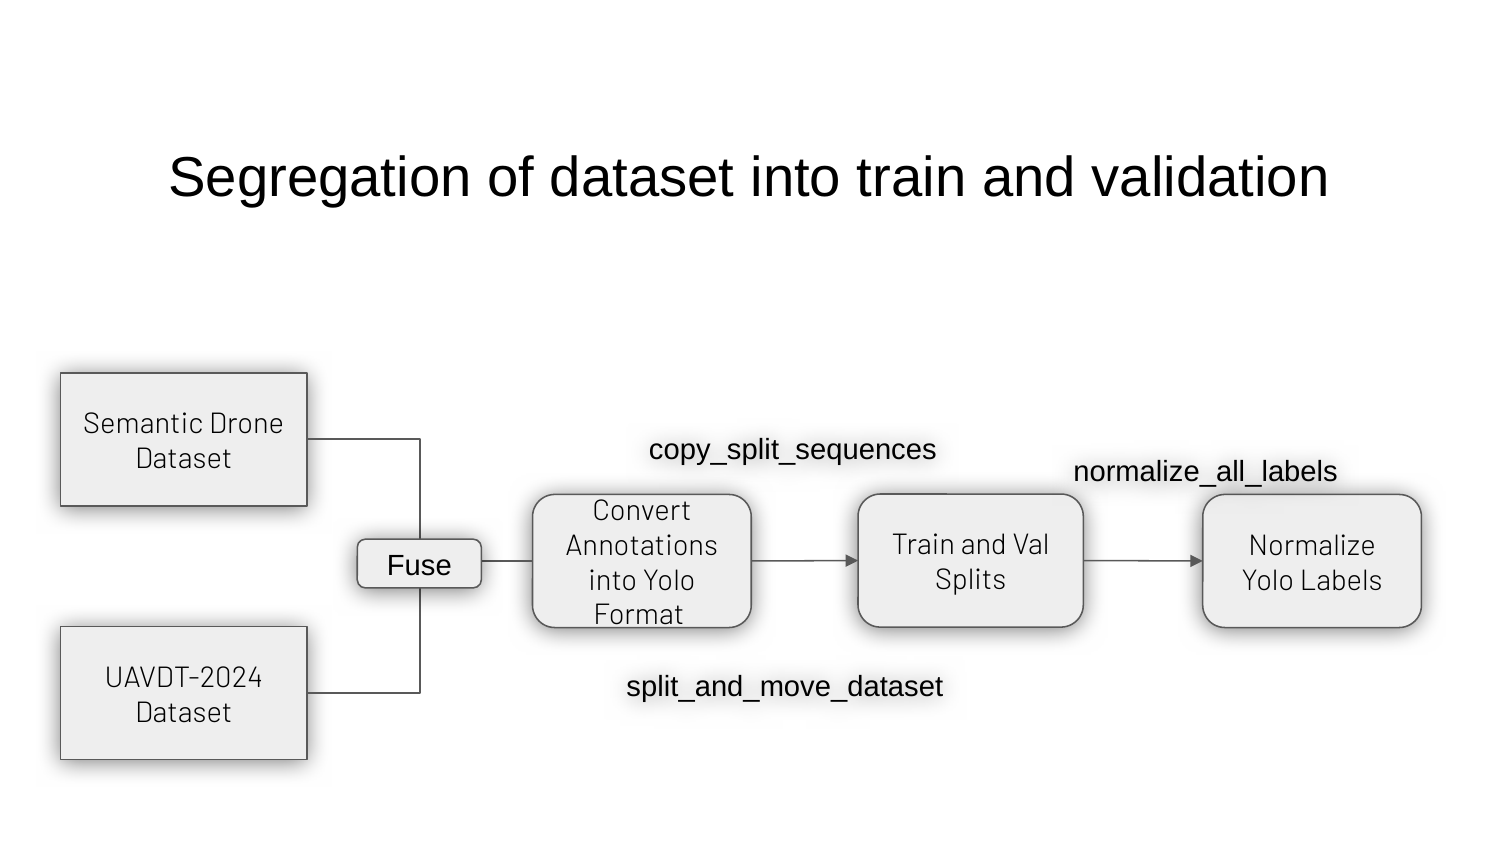

# Segregation of dataset into train and validation
Semantic Drone Dataset
copy_split_sequences

normalize_all_labels
Train and Val Splits
Convert Annotations into Yolo Format
Normalize Yolo Labels
Fuse
UAVDT-2024 Dataset
split_and_move_dataset